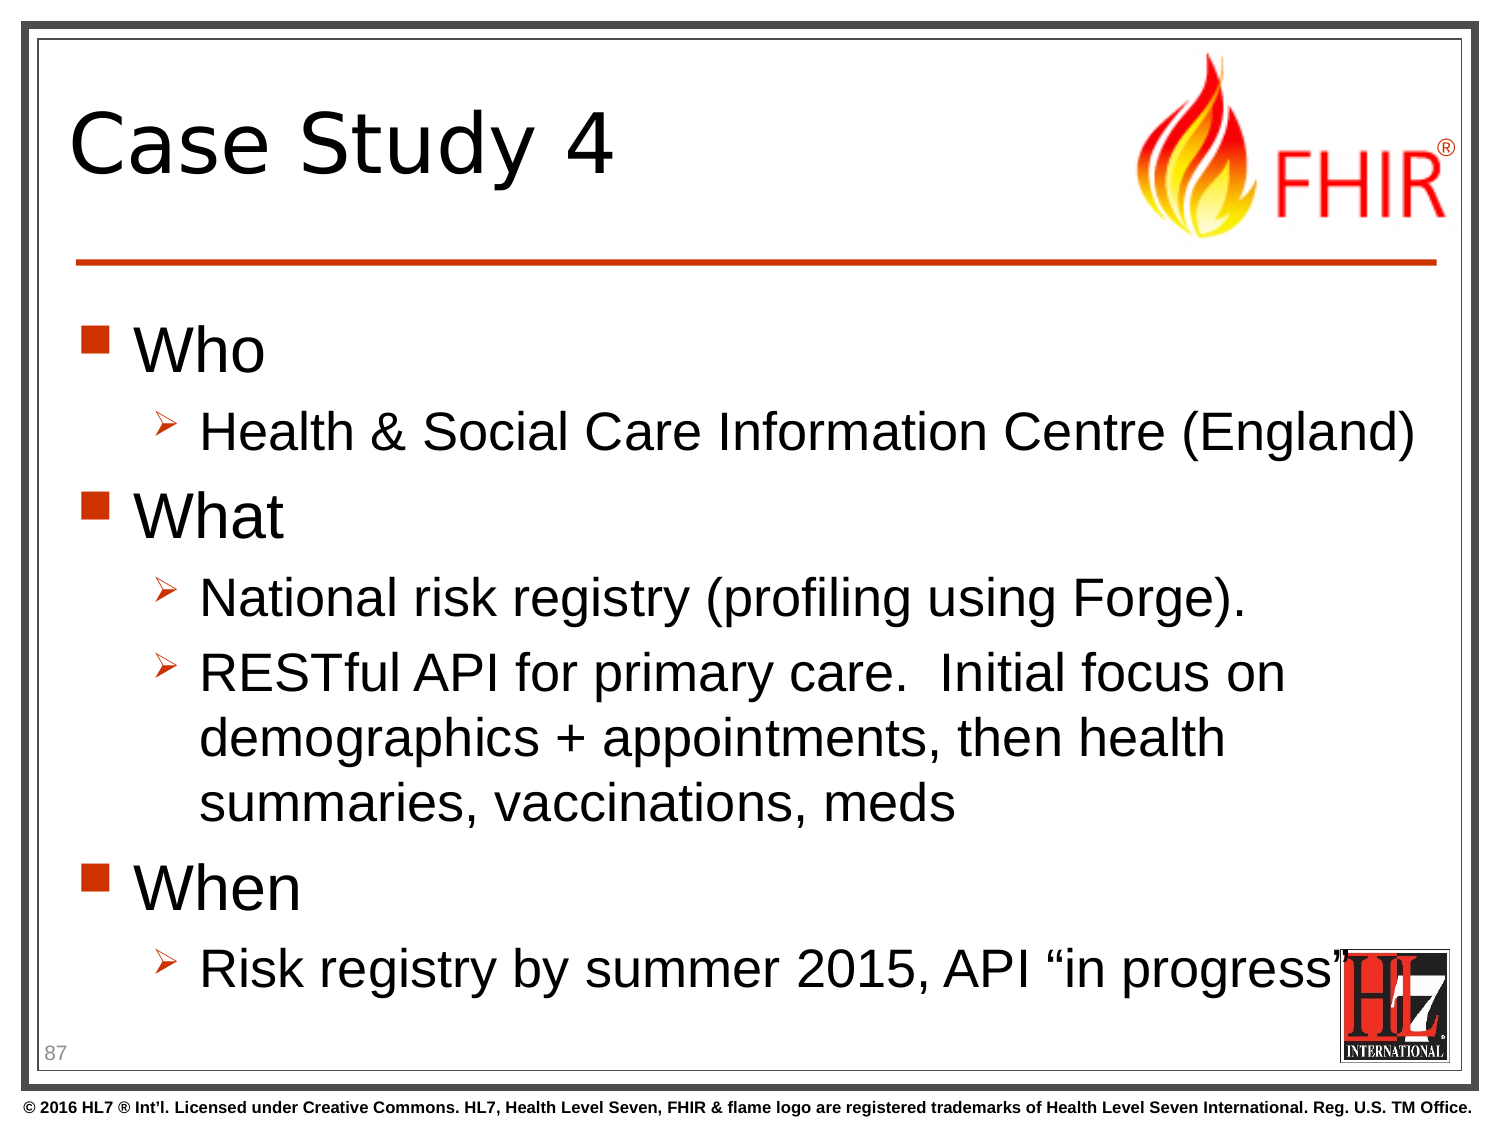

# Case Study 4
Who
Health & Social Care Information Centre (England)
What
National risk registry (profiling using Forge).
RESTful API for primary care.  Initial focus on demographics + appointments, then health summaries, vaccinations, meds
When
Risk registry by summer 2015, API “in progress”
87